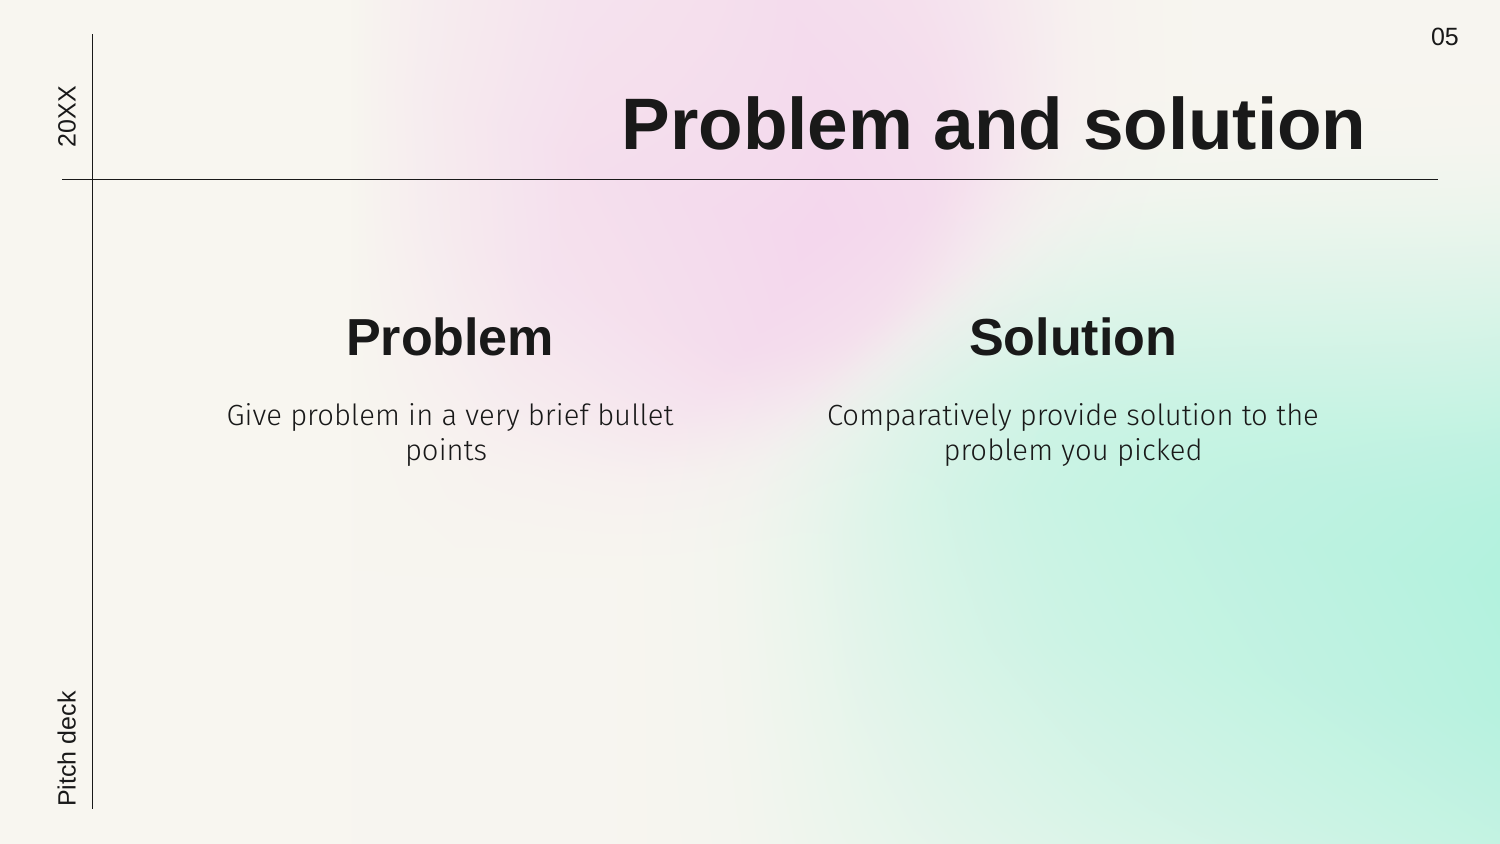

05
# Problem and solution
20XX
Problem

Solution
Give problem in a very brief bullet points

Comparatively provide solution to the problem you picked
Pitch deck